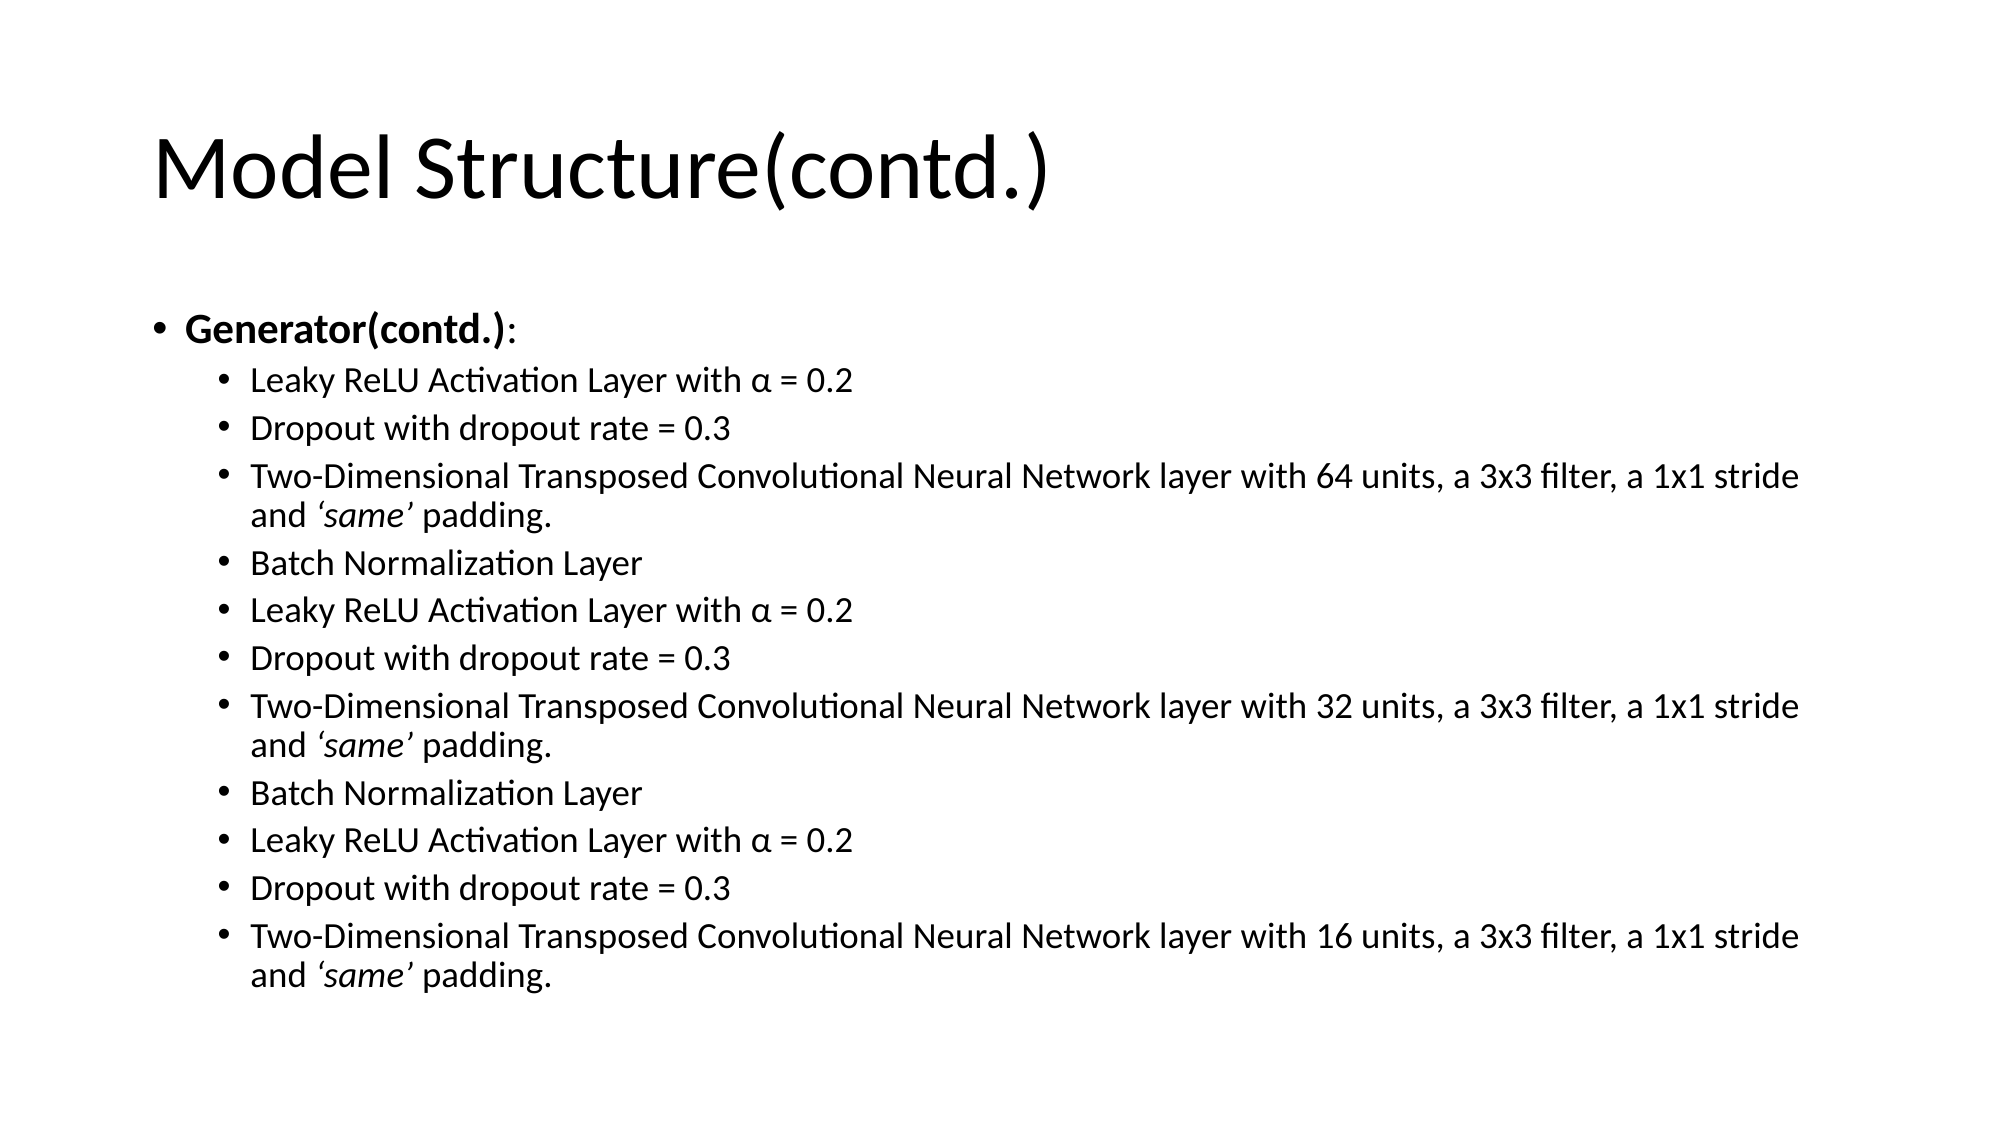

# Model Structure(contd.)
Generator(contd.):
Leaky ReLU Activation Layer with α = 0.2
Dropout with dropout rate = 0.3
Two-Dimensional Transposed Convolutional Neural Network layer with 64 units, a 3x3 filter, a 1x1 stride and ‘same’ padding.
Batch Normalization Layer
Leaky ReLU Activation Layer with α = 0.2
Dropout with dropout rate = 0.3
Two-Dimensional Transposed Convolutional Neural Network layer with 32 units, a 3x3 filter, a 1x1 stride and ‘same’ padding.
Batch Normalization Layer
Leaky ReLU Activation Layer with α = 0.2
Dropout with dropout rate = 0.3
Two-Dimensional Transposed Convolutional Neural Network layer with 16 units, a 3x3 filter, a 1x1 stride and ‘same’ padding.